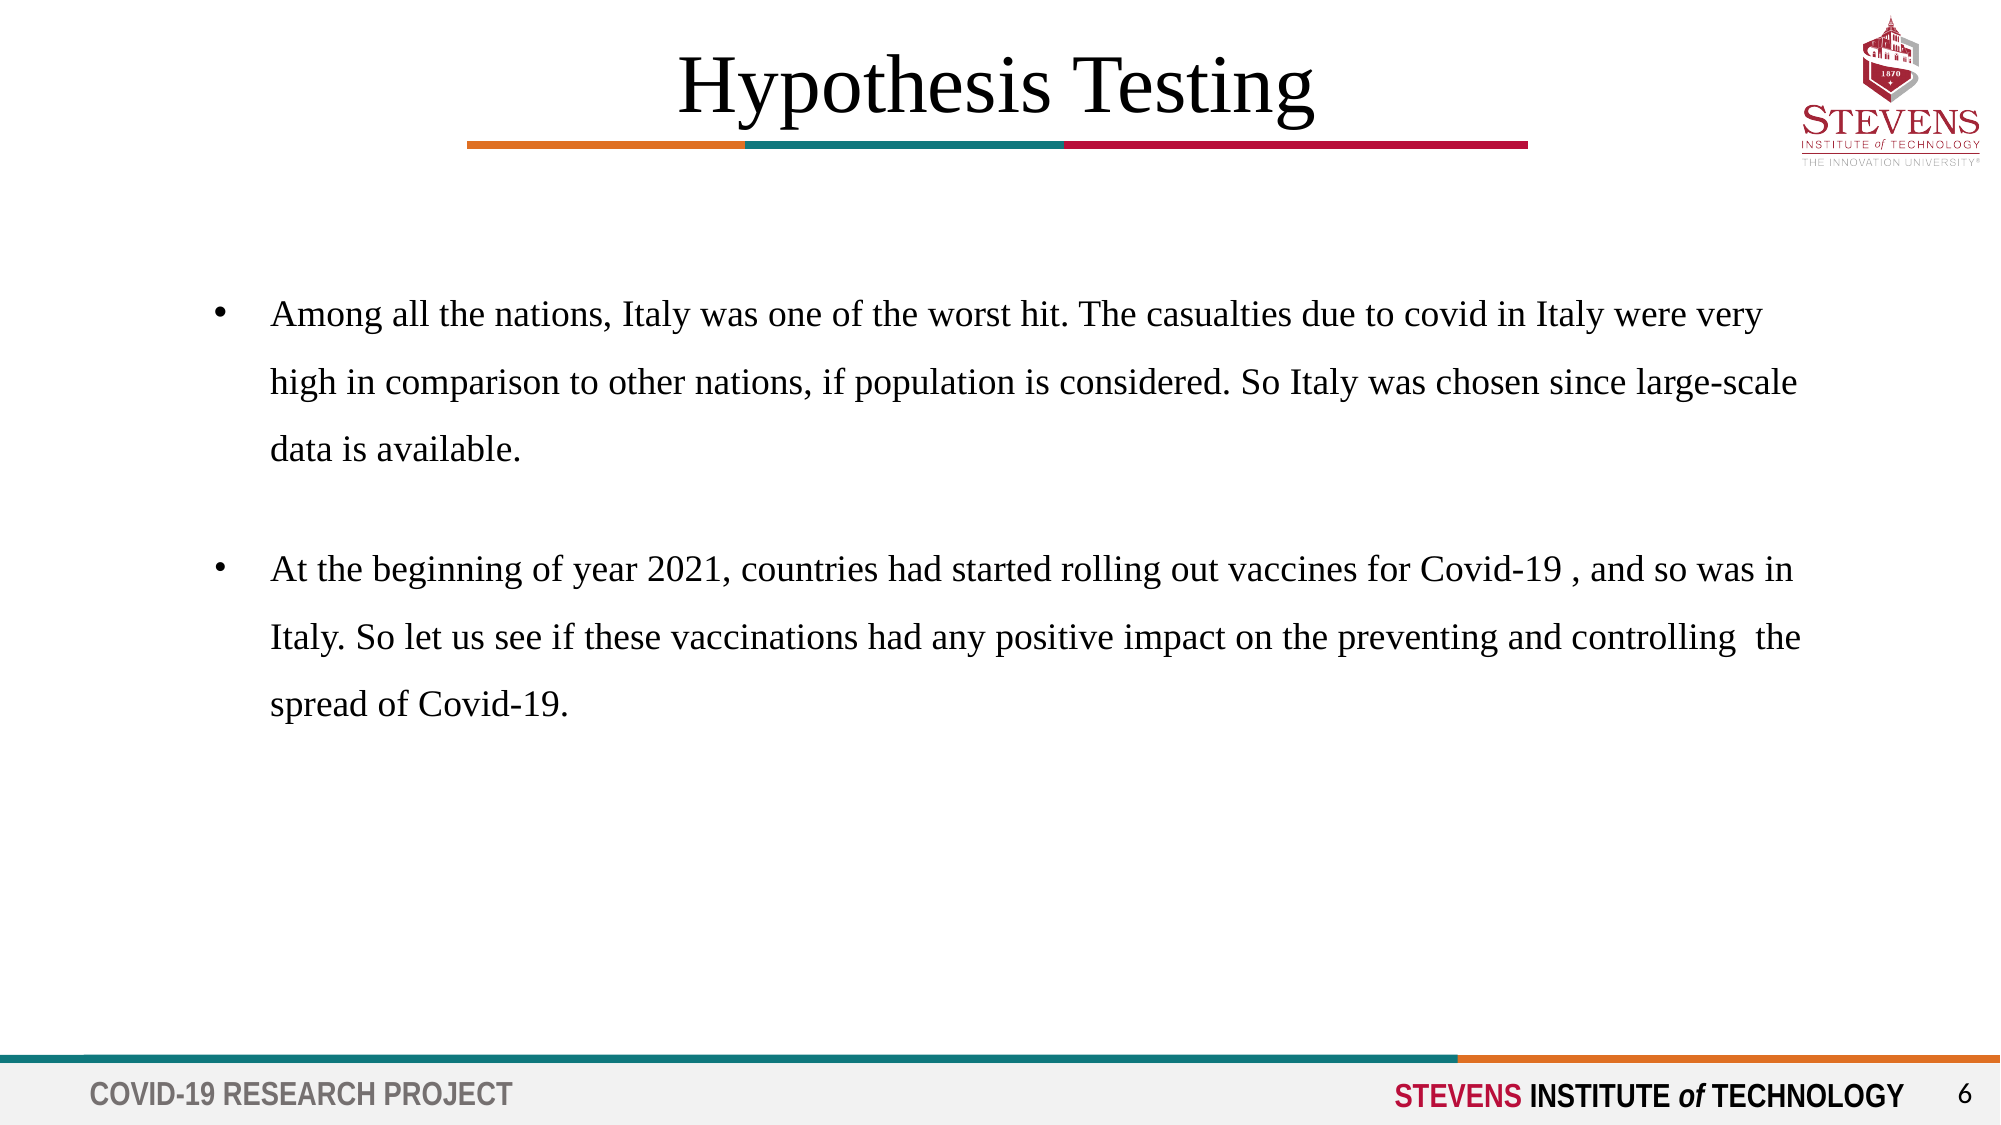

Hypothesis Testing
Among all the nations, Italy was one of the worst hit. The casualties due to covid in Italy were very high in comparison to other nations, if population is considered. So Italy was chosen since large-scale data is available.

At the beginning of year 2021, countries had started rolling out vaccines for Covid-19 , and so was in Italy. So let us see if these vaccinations had any positive impact on the preventing and controlling  the spread of Covid-19.
6